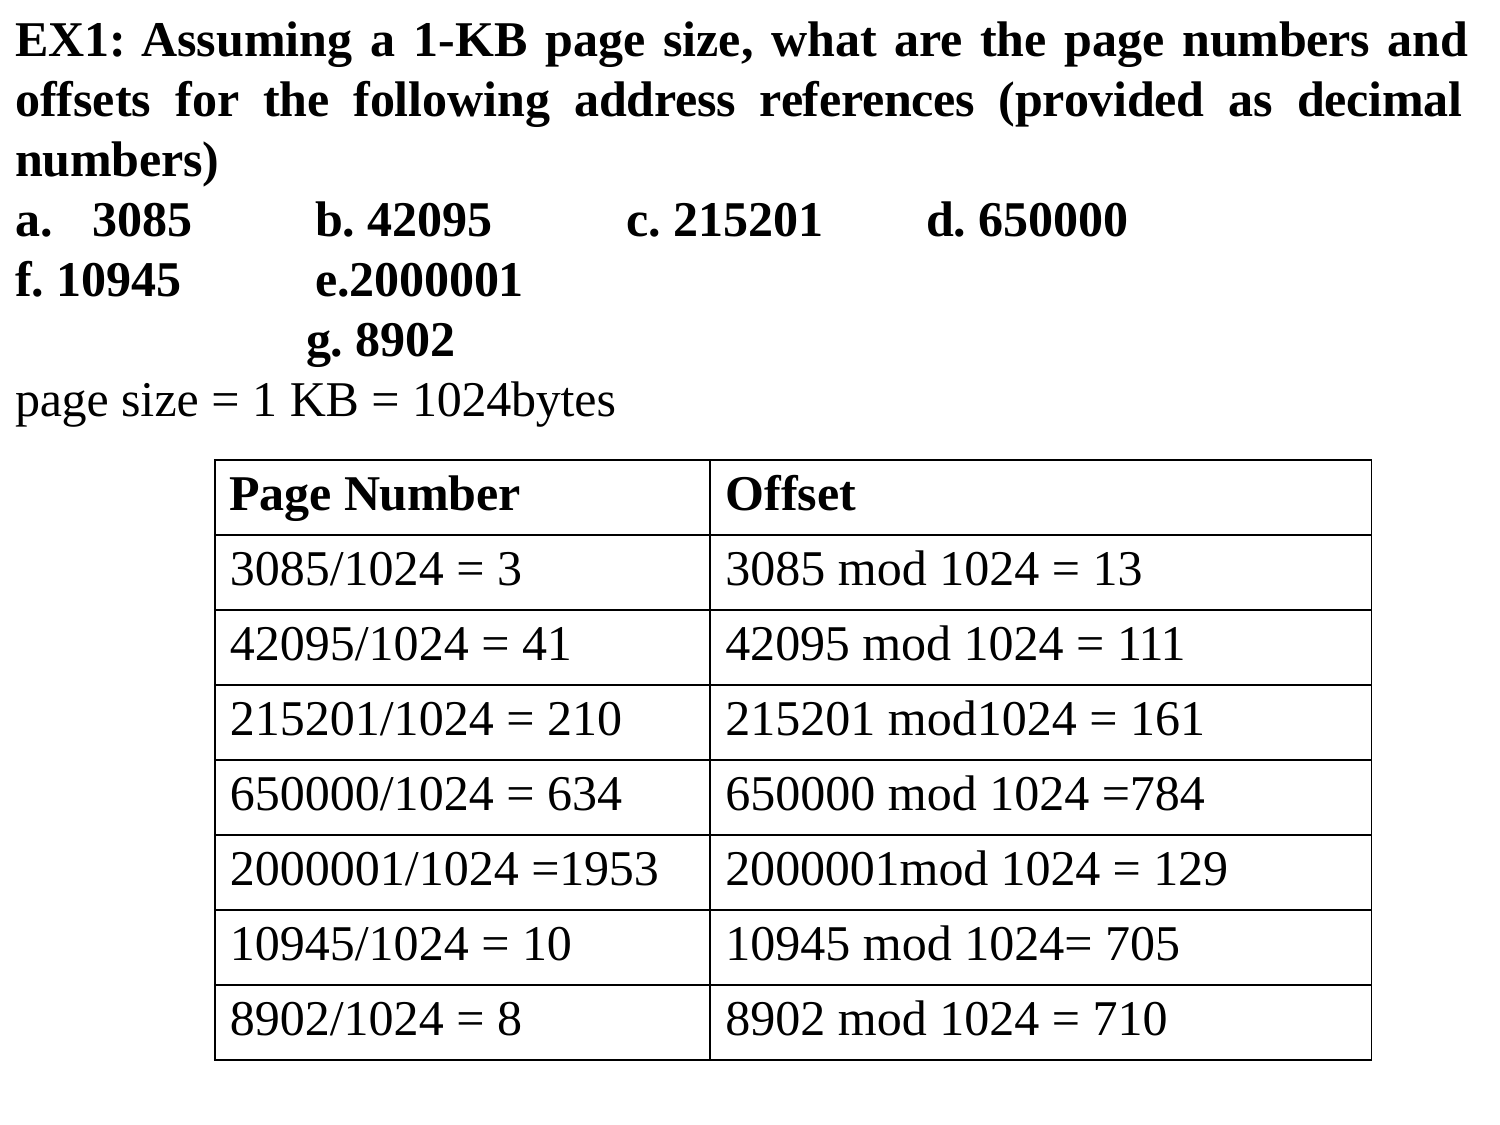

EX1: Assuming a 1-KB page size, what are the page numbers and  offsets for the following address references (provided as decimal  numbers)
a.	3085
b. 42095	c. 215201	d. 650000	e.2000001
g. 8902
f. 10945
page size = 1 KB = 1024bytes
| Page Number | Offset |
| --- | --- |
| 3085/1024 = 3 | 3085 mod 1024 = 13 |
| 42095/1024 = 41 | 42095 mod 1024 = 111 |
| 215201/1024 = 210 | 215201 mod1024 = 161 |
| 650000/1024 = 634 | 650000 mod 1024 =784 |
| 2000001/1024 =1953 | 2000001mod 1024 = 129 |
| 10945/1024 = 10 | 10945 mod 1024= 705 |
| 8902/1024 = 8 | 8902 mod 1024 = 710 |